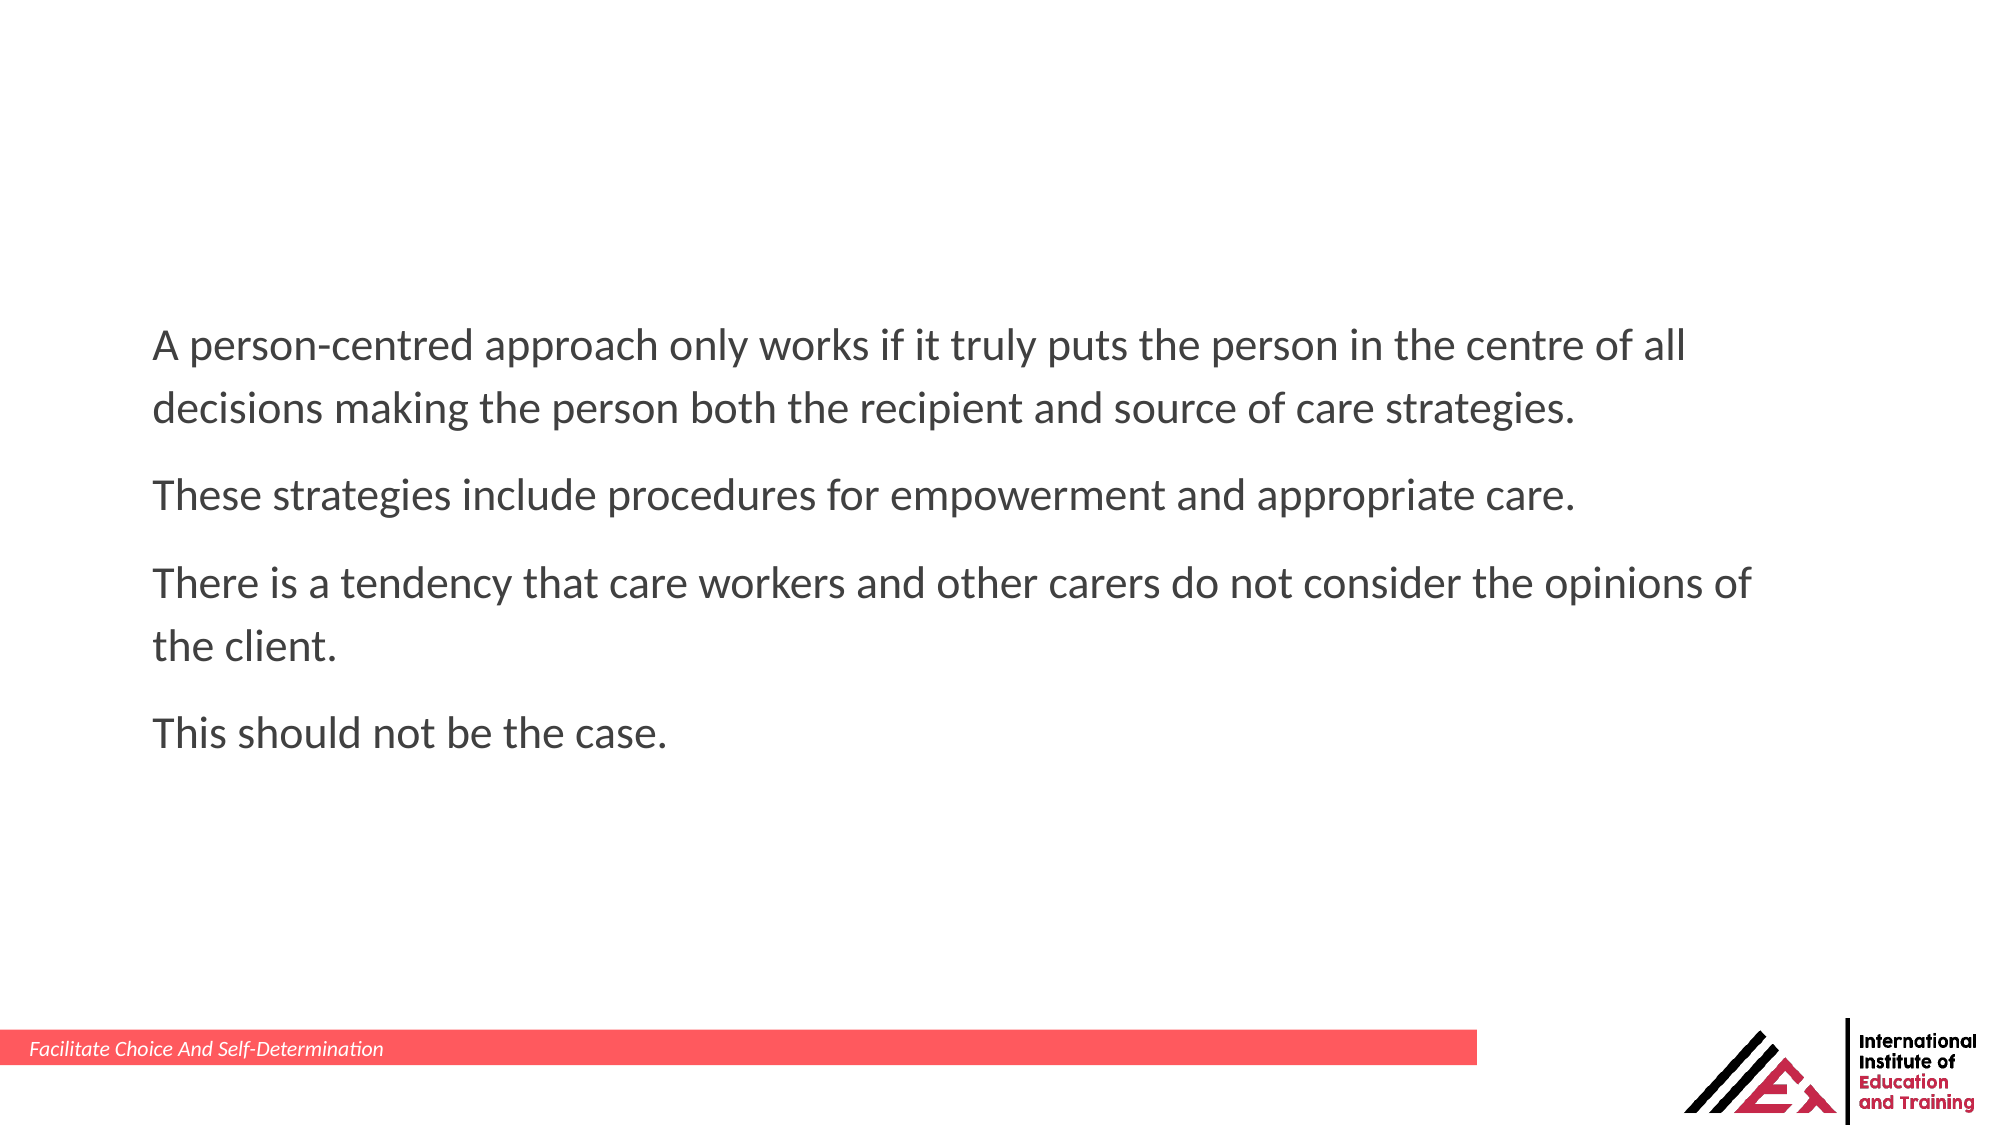

A person-centred approach only works if it truly puts the person in the centre of all decisions making the person both the recipient and source of care strategies.
These strategies include procedures for empowerment and appropriate care.
There is a tendency that care workers and other carers do not consider the opinions of the client.
This should not be the case.
Facilitate Choice And Self-Determination